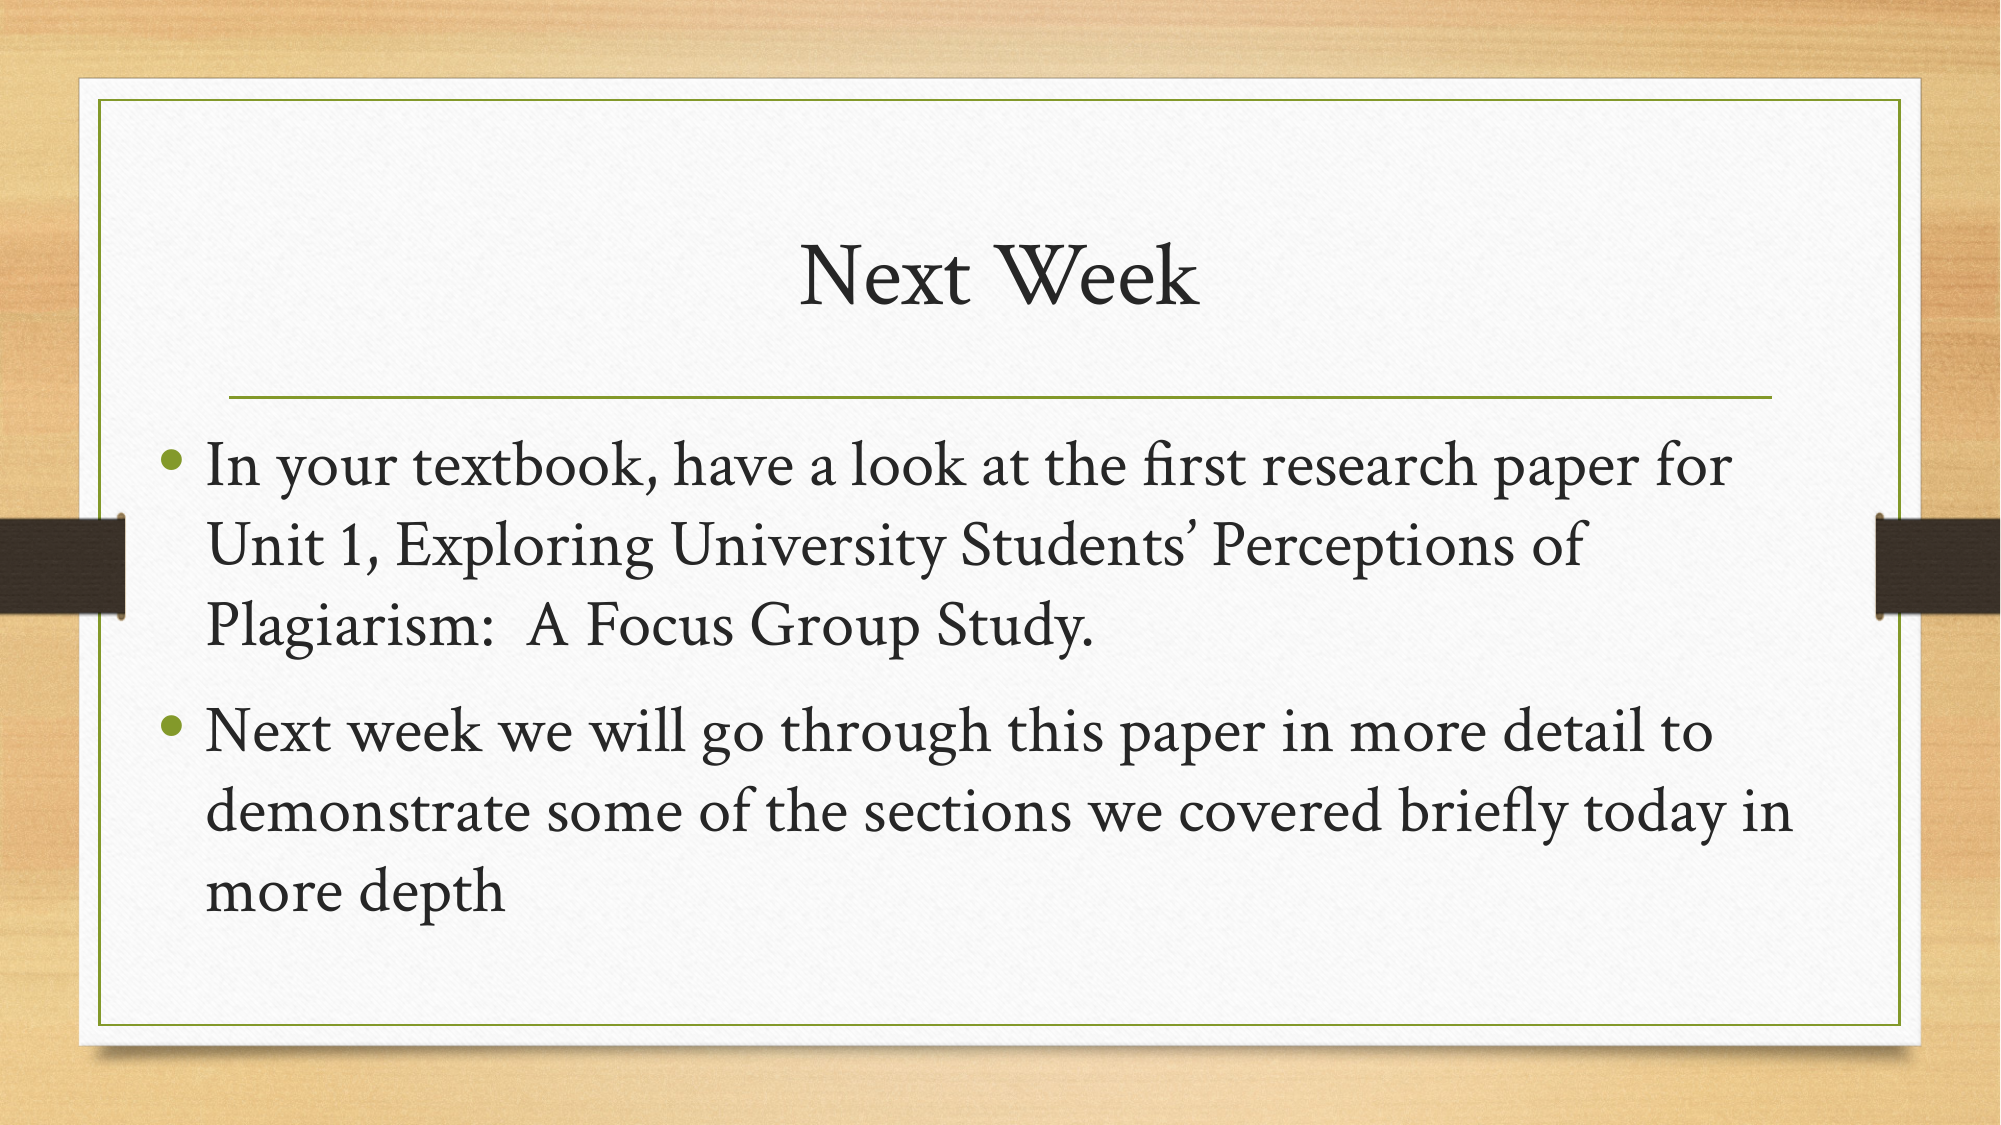

# Next Week
In your textbook, have a look at the first research paper for Unit 1, Exploring University Students’ Perceptions of Plagiarism:  A Focus Group Study.
Next week we will go through this paper in more detail to demonstrate some of the sections we covered briefly today in more depth